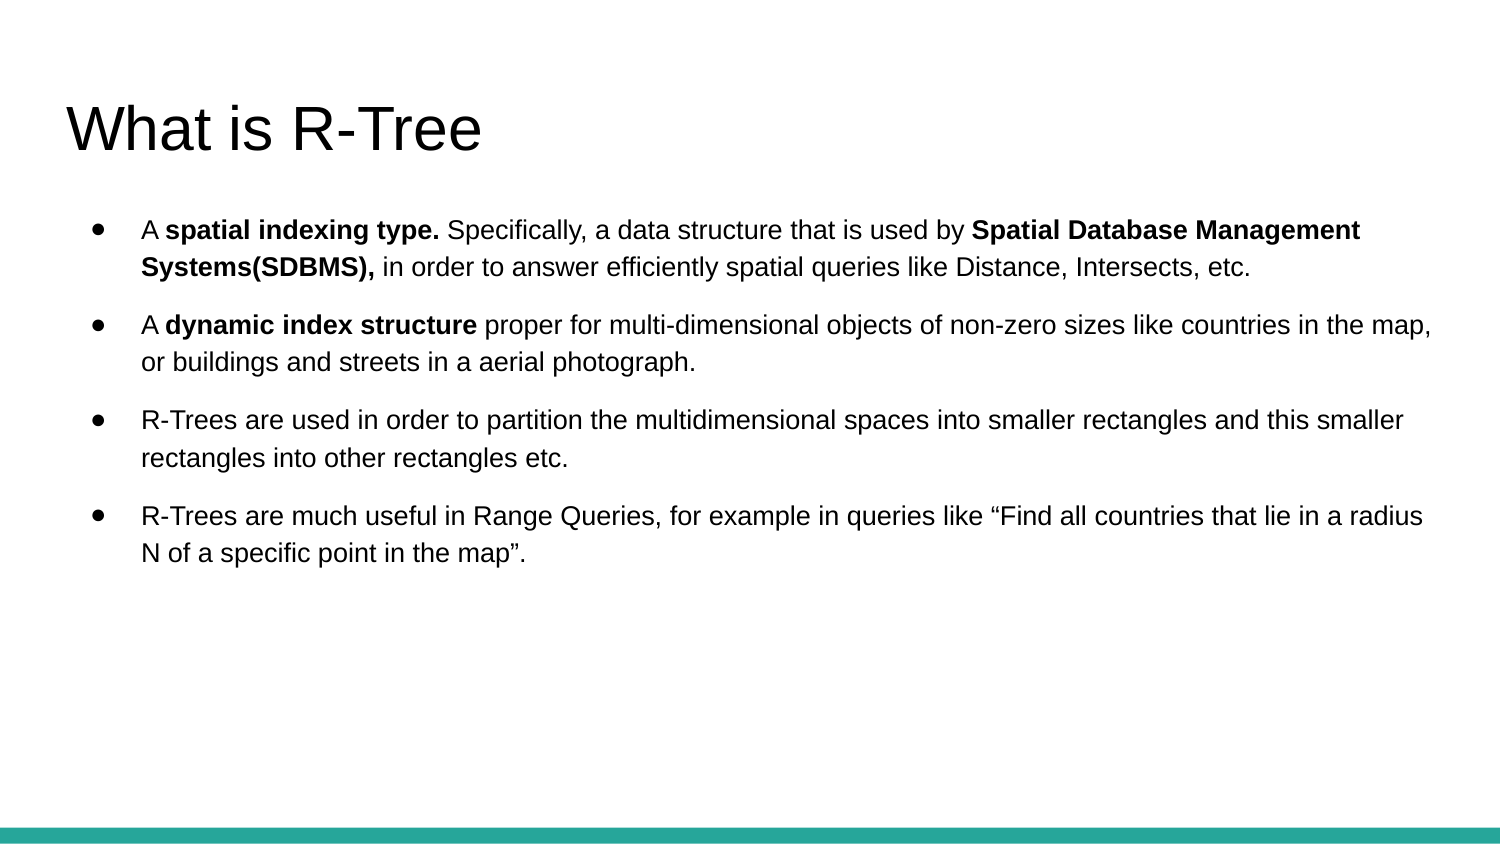

# What is R-Tree
A spatial indexing type. Specifically, a data structure that is used by Spatial Database Management Systems(SDBMS), in order to answer efficiently spatial queries like Distance, Intersects, etc.
A dynamic index structure proper for multi-dimensional objects of non-zero sizes like countries in the map, or buildings and streets in a aerial photograph.
R-Trees are used in order to partition the multidimensional spaces into smaller rectangles and this smaller rectangles into other rectangles etc.
R-Trees are much useful in Range Queries, for example in queries like “Find all countries that lie in a radius N of a specific point in the map”.